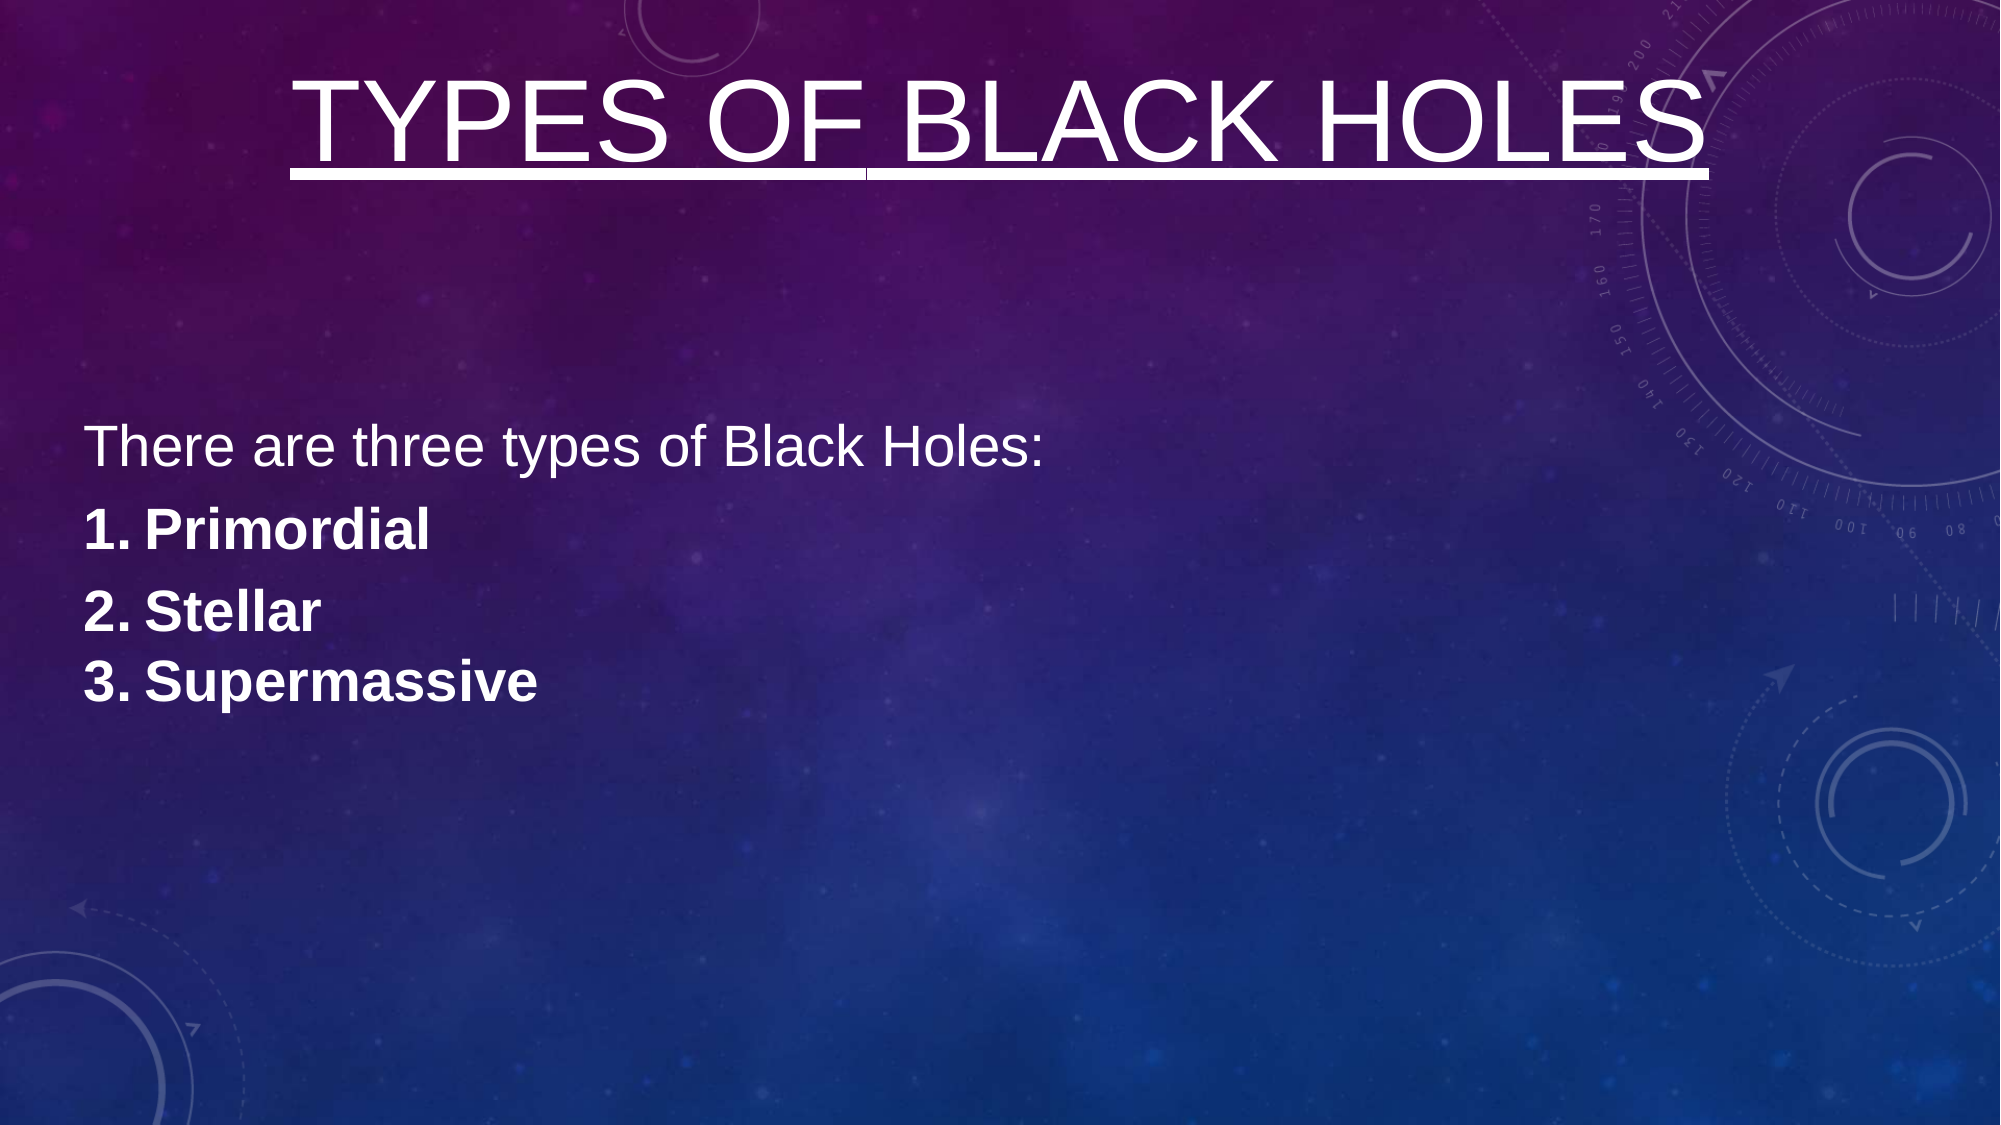

# TYPES OF BLACK HOLES
There are three types of Black Holes:
Primordial
Stellar
Supermassive